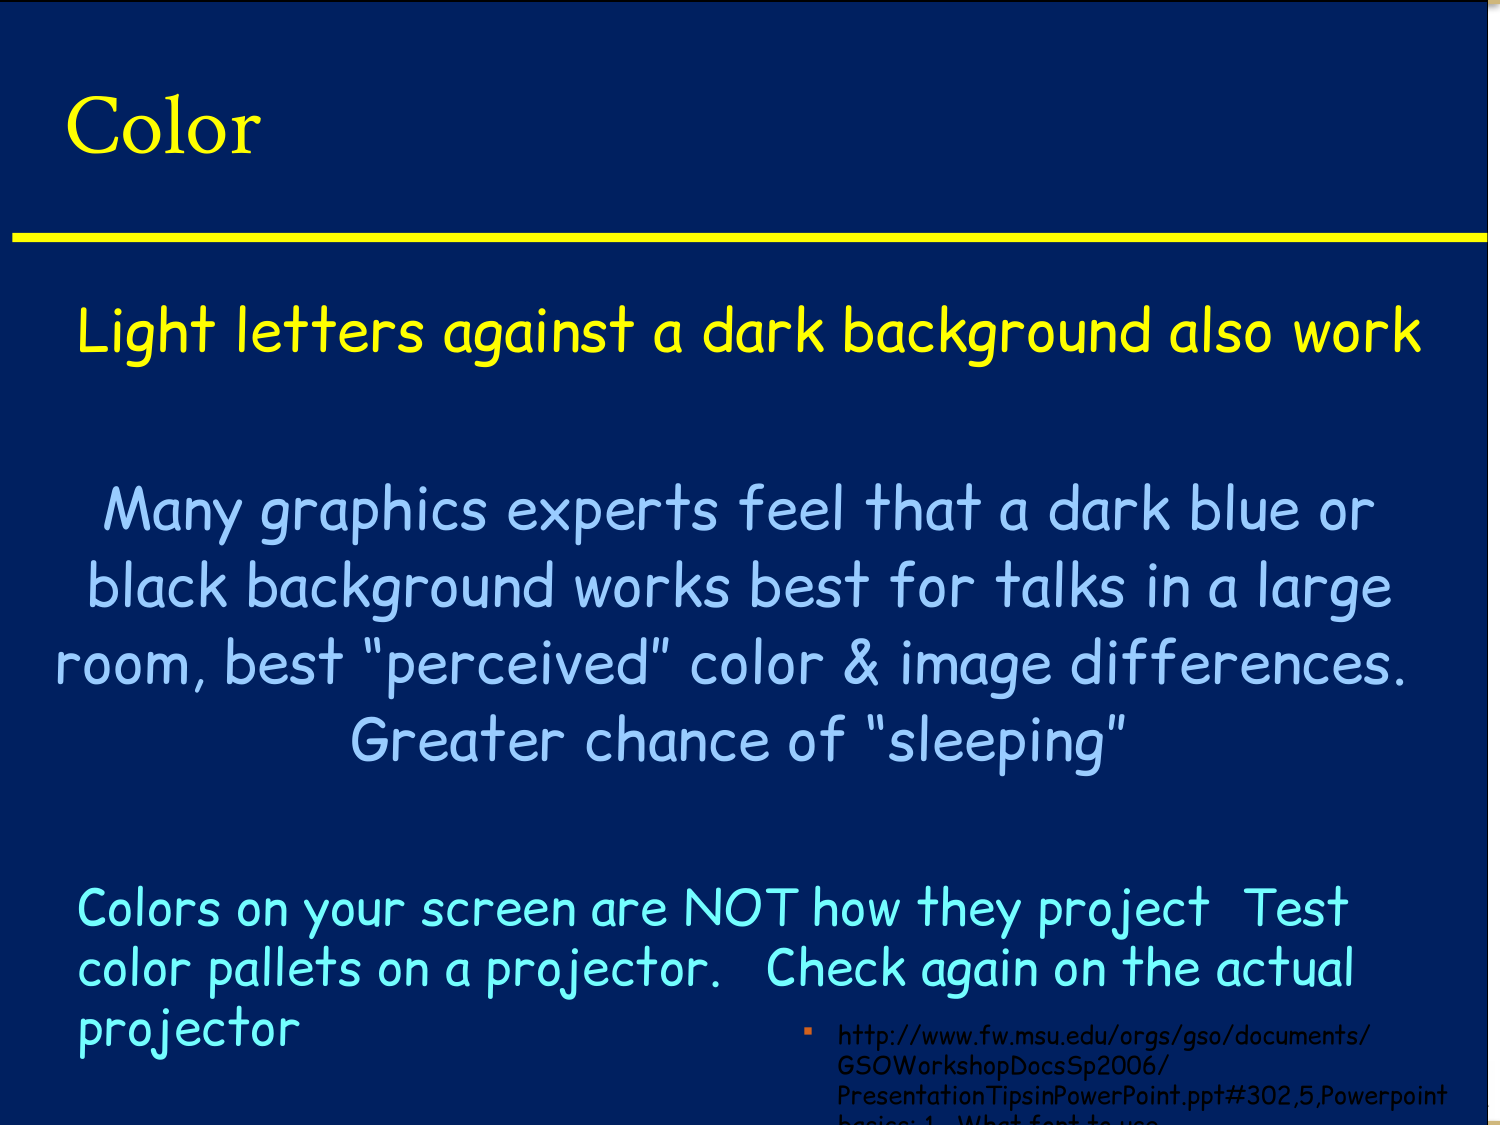

Color

Light letters against a dark background also work
Many graphics experts feel that a dark blue or black background works best for talks in a large room, best “perceived” color & image differences.  Greater chance of “sleeping”
Colors on your screen are NOT how they project  Test color pallets on a projector.   Check again on the actual projector
http://www.fw.msu.edu/orgs/gso/documents/GSOWorkshopDocsSp2006/PresentationTipsinPowerPoint.ppt#302,5,Powerpoint basics: 1.  What font to use